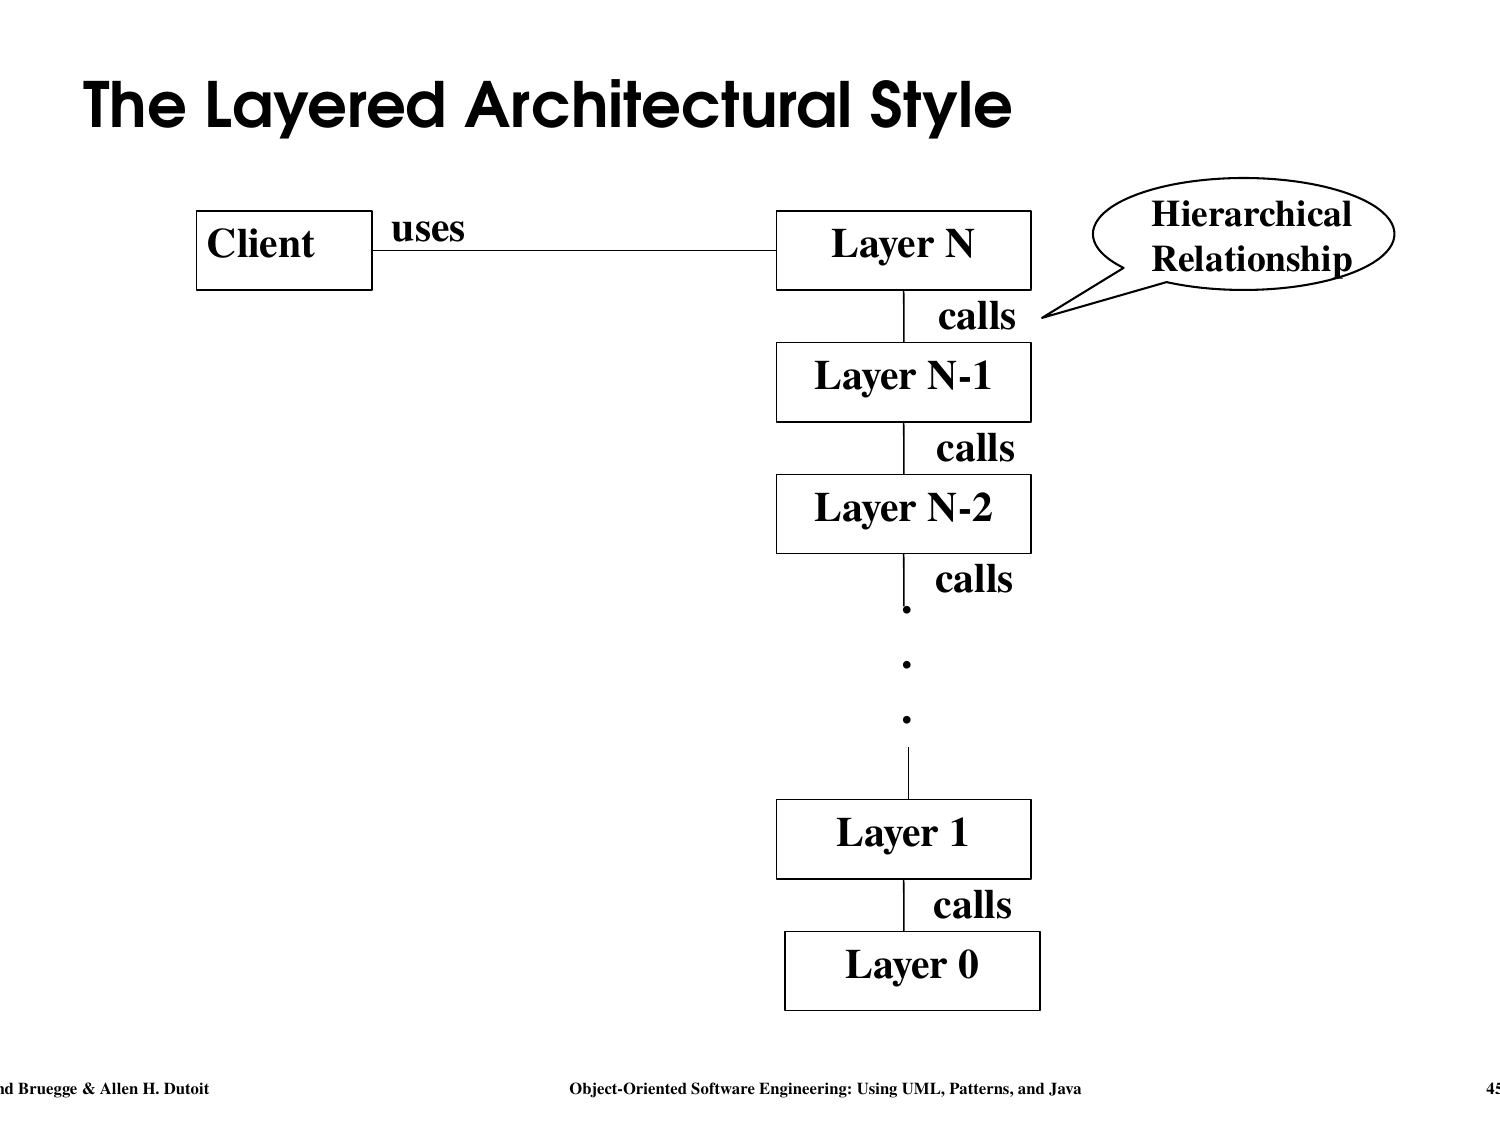

# The Layered Architectural Style
Hierarchical
Relationship
uses
Client
Layer N
calls
Layer N-1
calls
Layer N-2
calls
...
Layer 1
calls
Layer 0